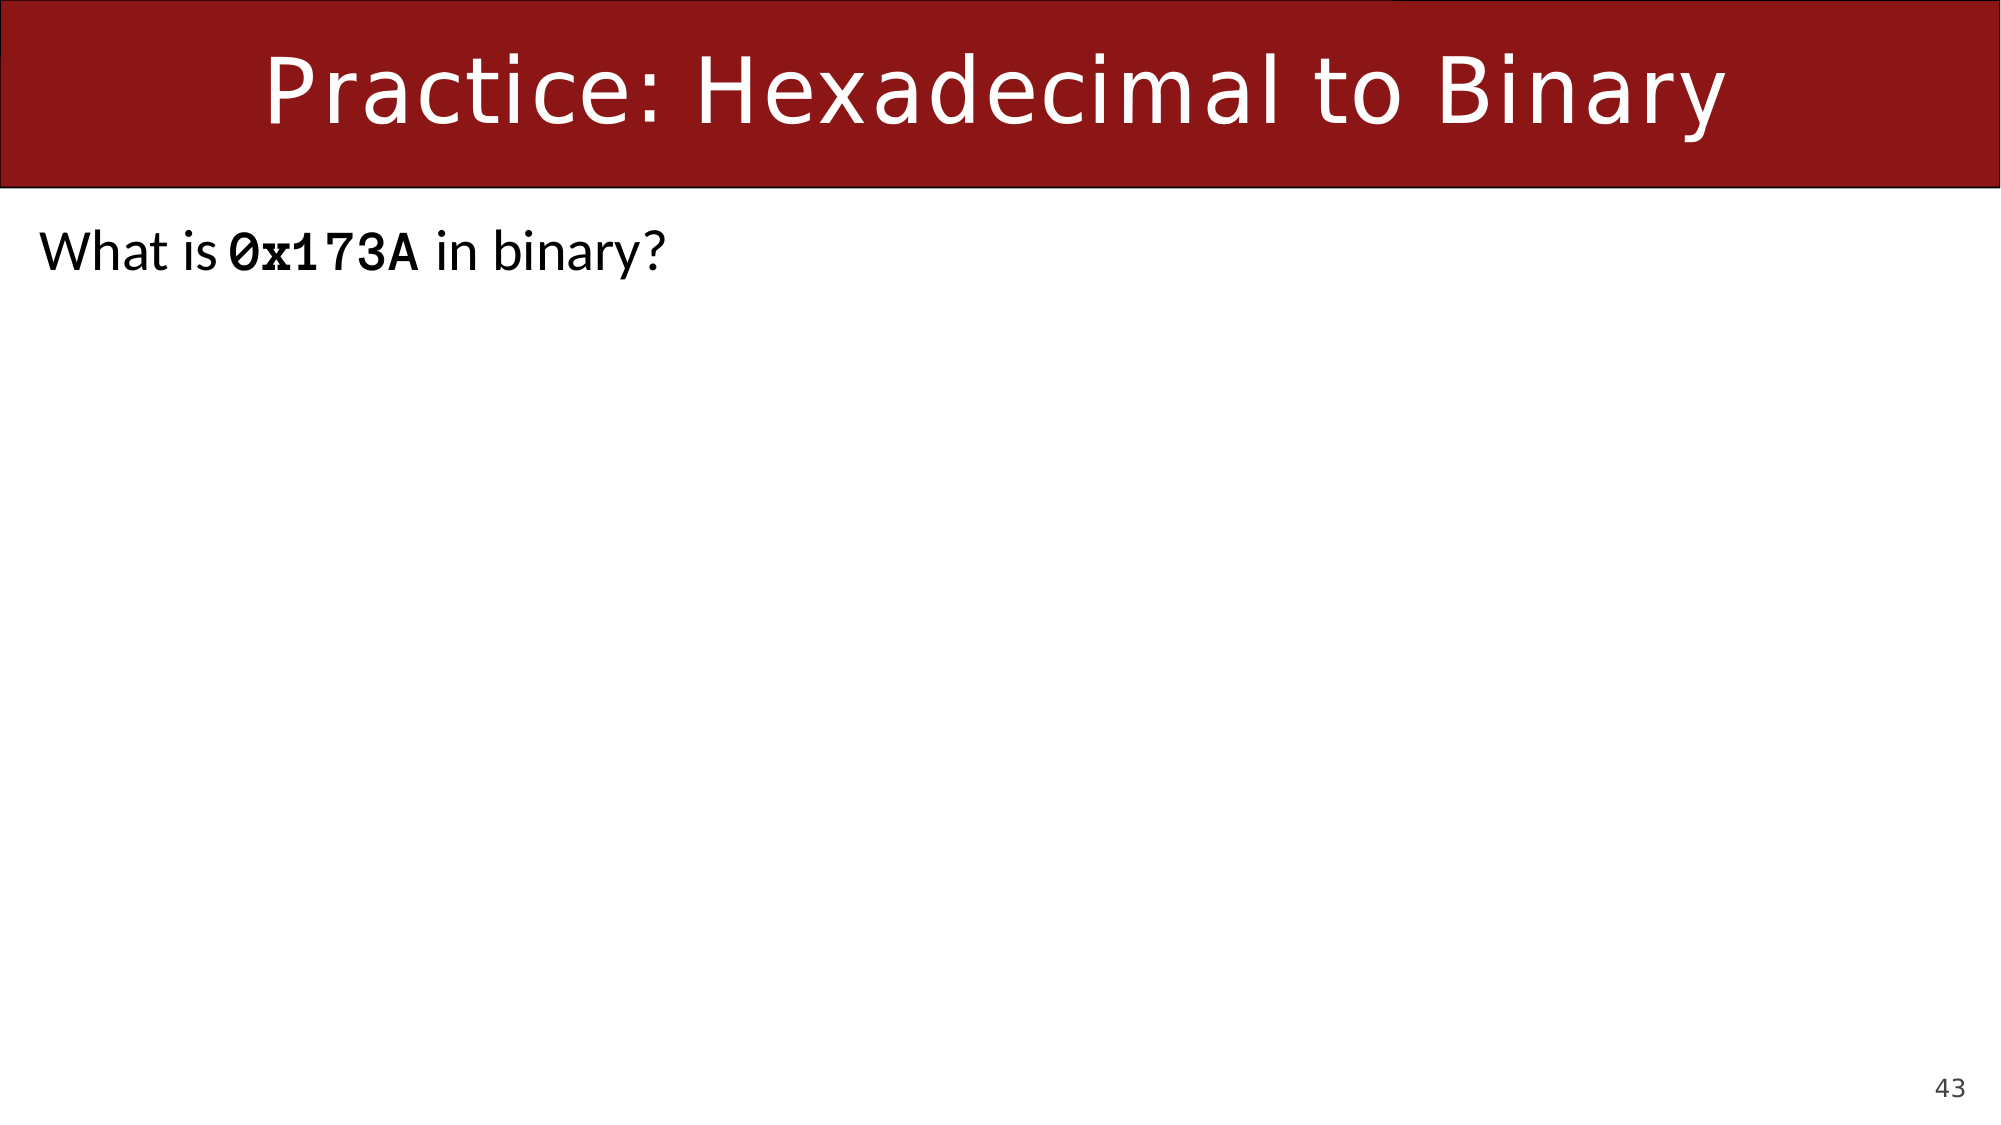

# Practice: Hexadecimal to Binary
What is 0x173A in binary?